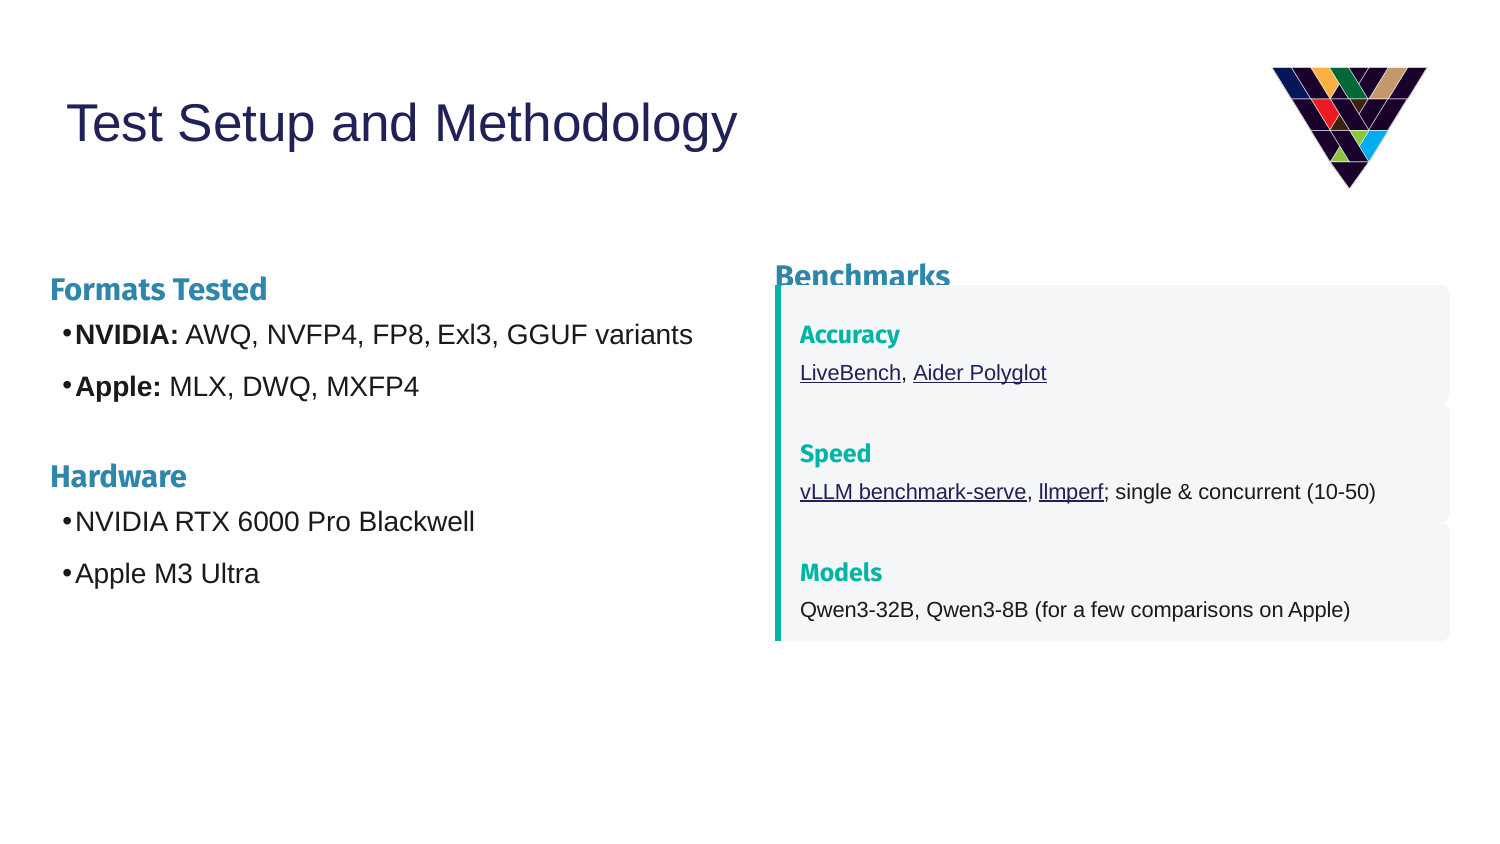

# Test Setup and Methodology
Benchmarks
Formats Tested

NVIDIA: AWQ, NVFP4, FP8, Exl3, GGUF variants
Apple: MLX, DWQ, MXFP4
Accuracy
LiveBench, Aider Polyglot

Speed
Hardware
vLLM benchmark-serve, llmperf; single & concurrent (10-50)
NVIDIA RTX 6000 Pro Blackwell
Apple M3 Ultra

Models
Qwen3-32B, Qwen3-8B (for a few comparisons on Apple)